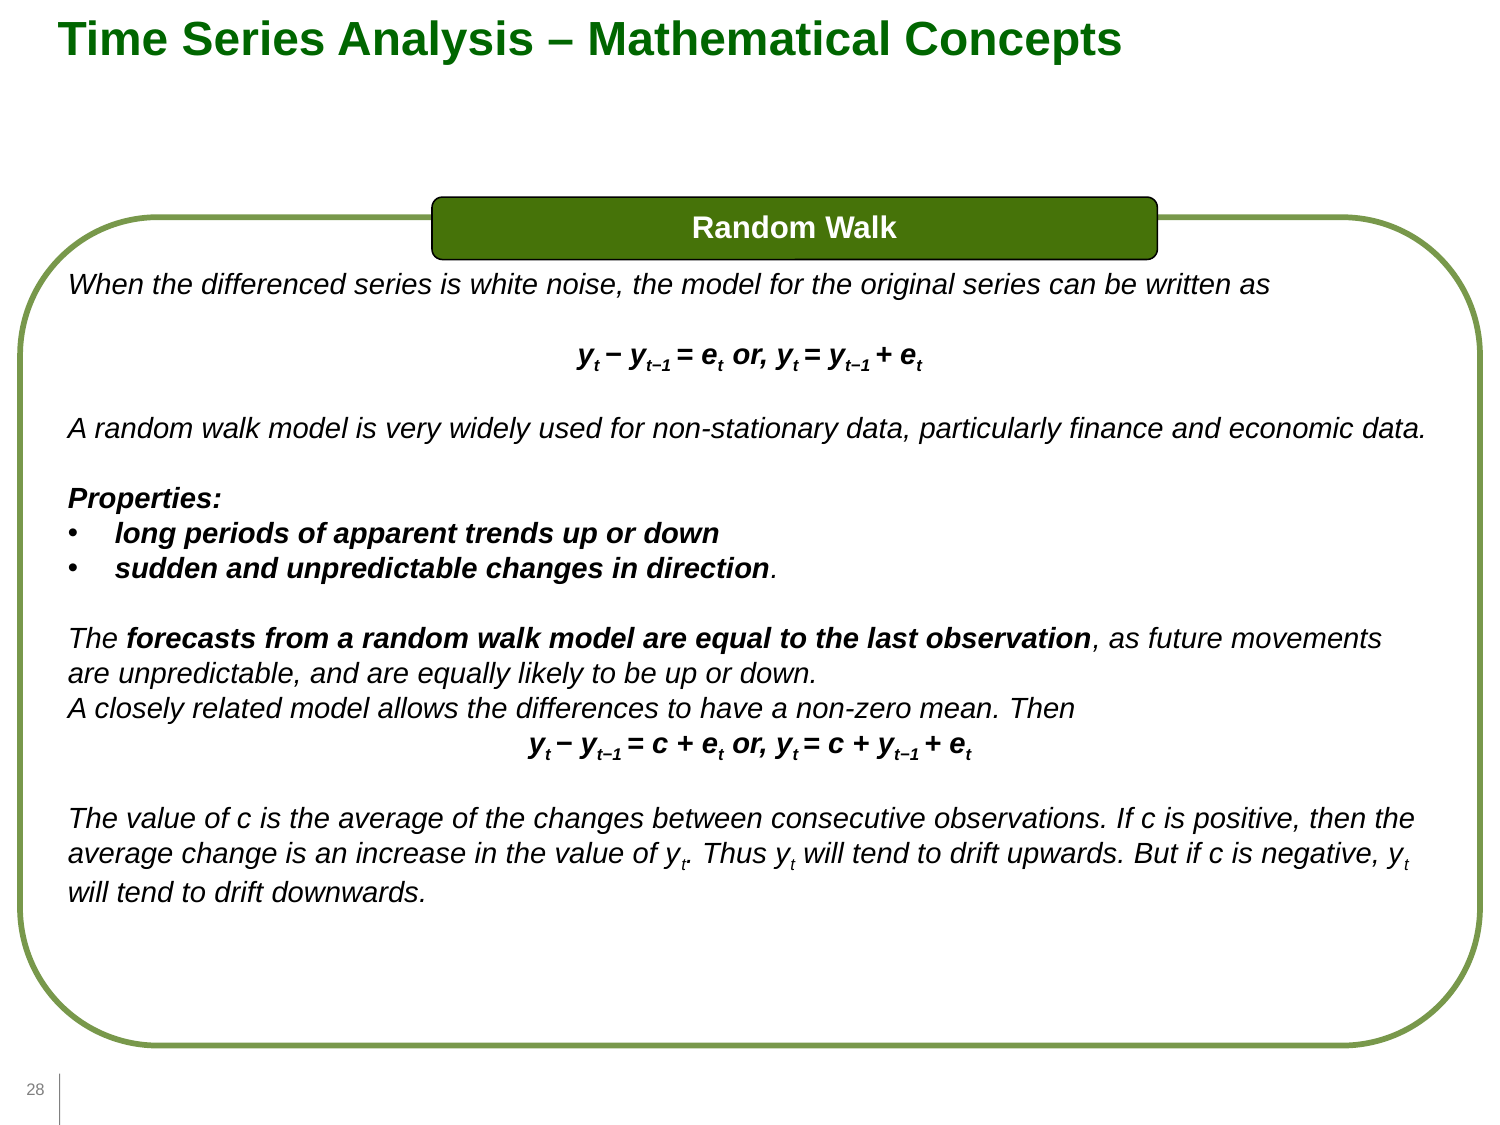

Time Series Analysis – Mathematical Concepts
Random Walk
When the differenced series is white noise, the model for the original series can be written as

yt − yt−1 = et  or, yt = yt−1 + et

A random walk model is very widely used for non-stationary data, particularly finance and economic data.

Properties:
long periods of apparent trends up or down
sudden and unpredictable changes in direction.

The forecasts from a random walk model are equal to the last observation, as future movements are unpredictable, and are equally likely to be up or down.
A closely related model allows the differences to have a non-zero mean. Then
yt − yt−1 = c + et or, yt = c + yt−1 + et

The value of c is the average of the changes between consecutive observations. If c is positive, then the average change is an increase in the value of yt. Thus yt will tend to drift upwards. But if c is negative, yt will tend to drift downwards.